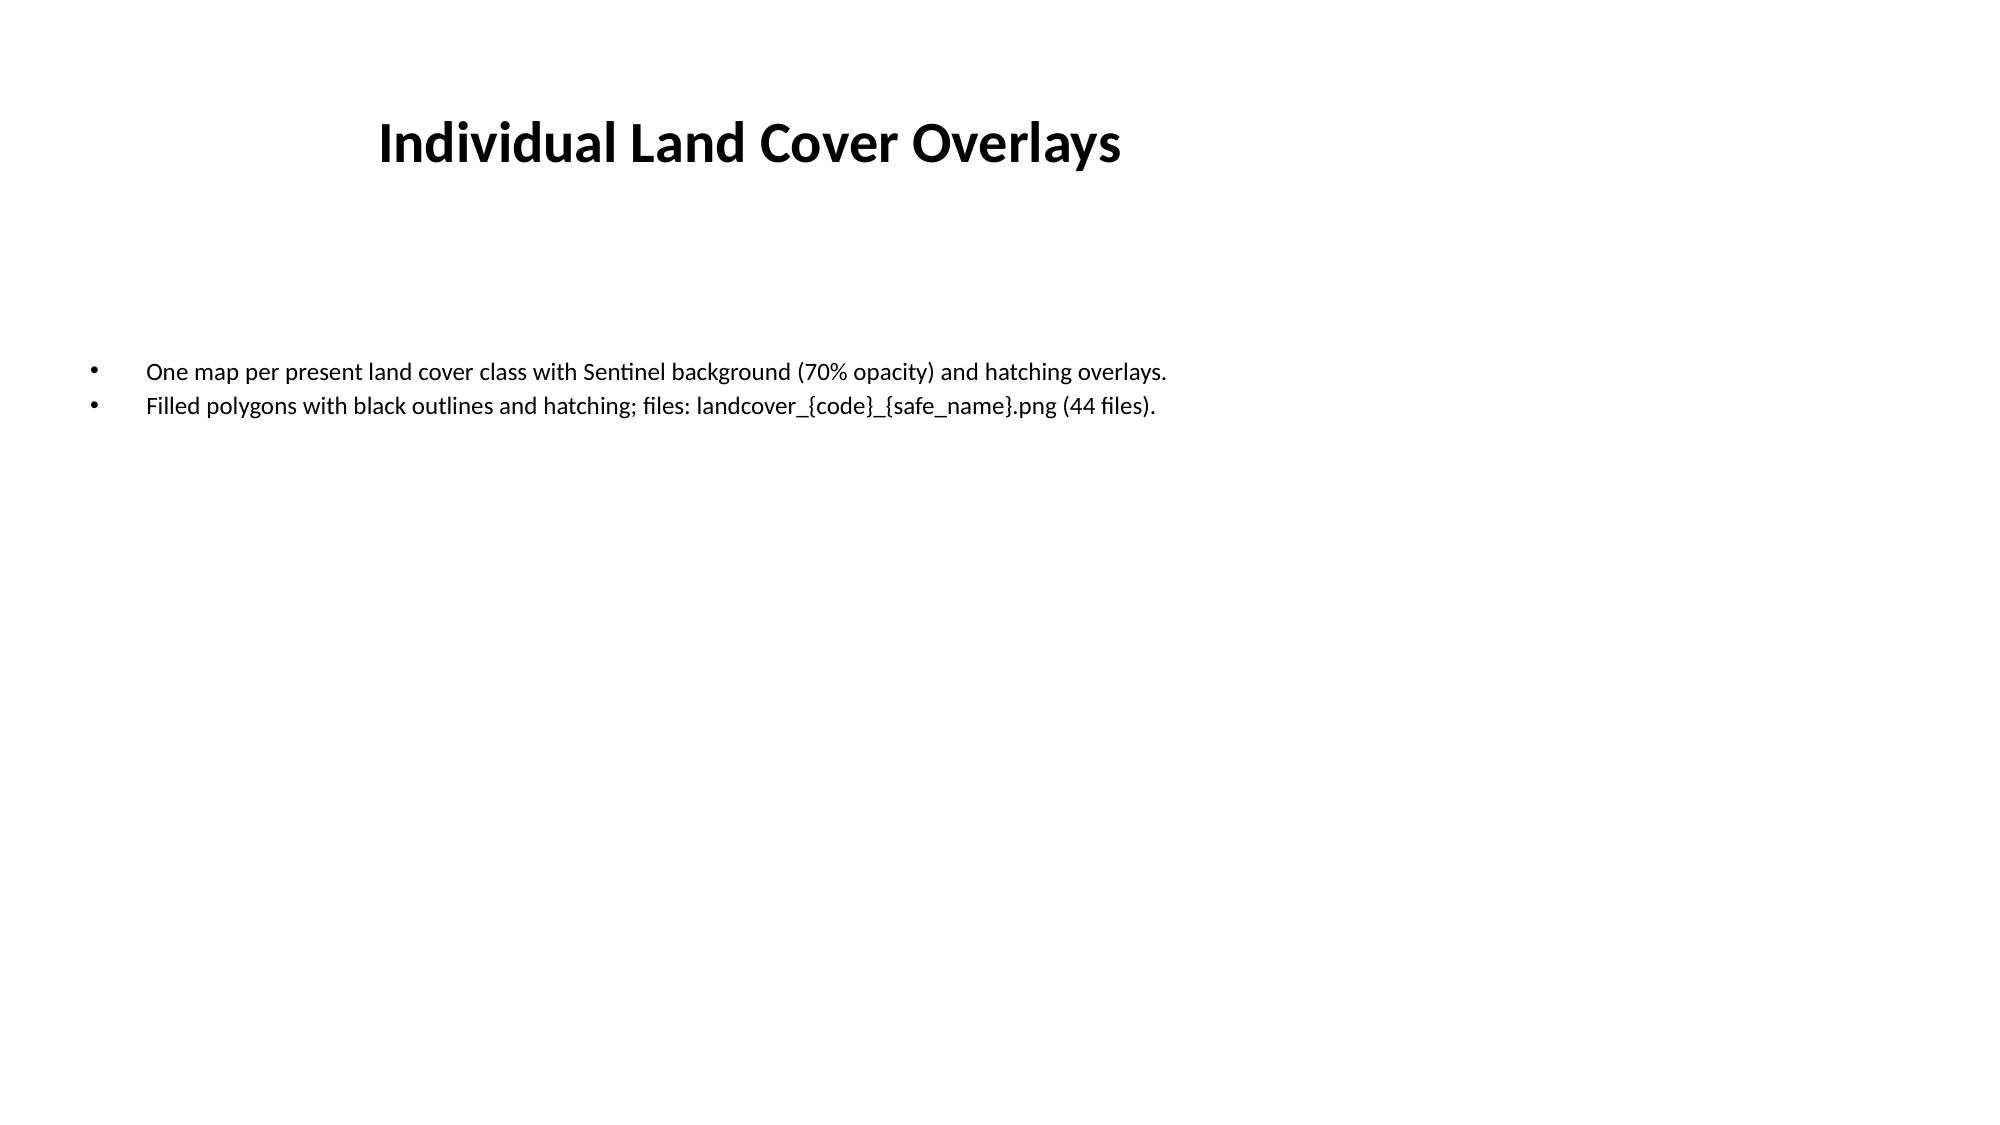

# Individual Land Cover Overlays

One map per present land cover class with Sentinel background (70% opacity) and hatching overlays.
Filled polygons with black outlines and hatching; files: landcover_{code}_{safe_name}.png (44 files).